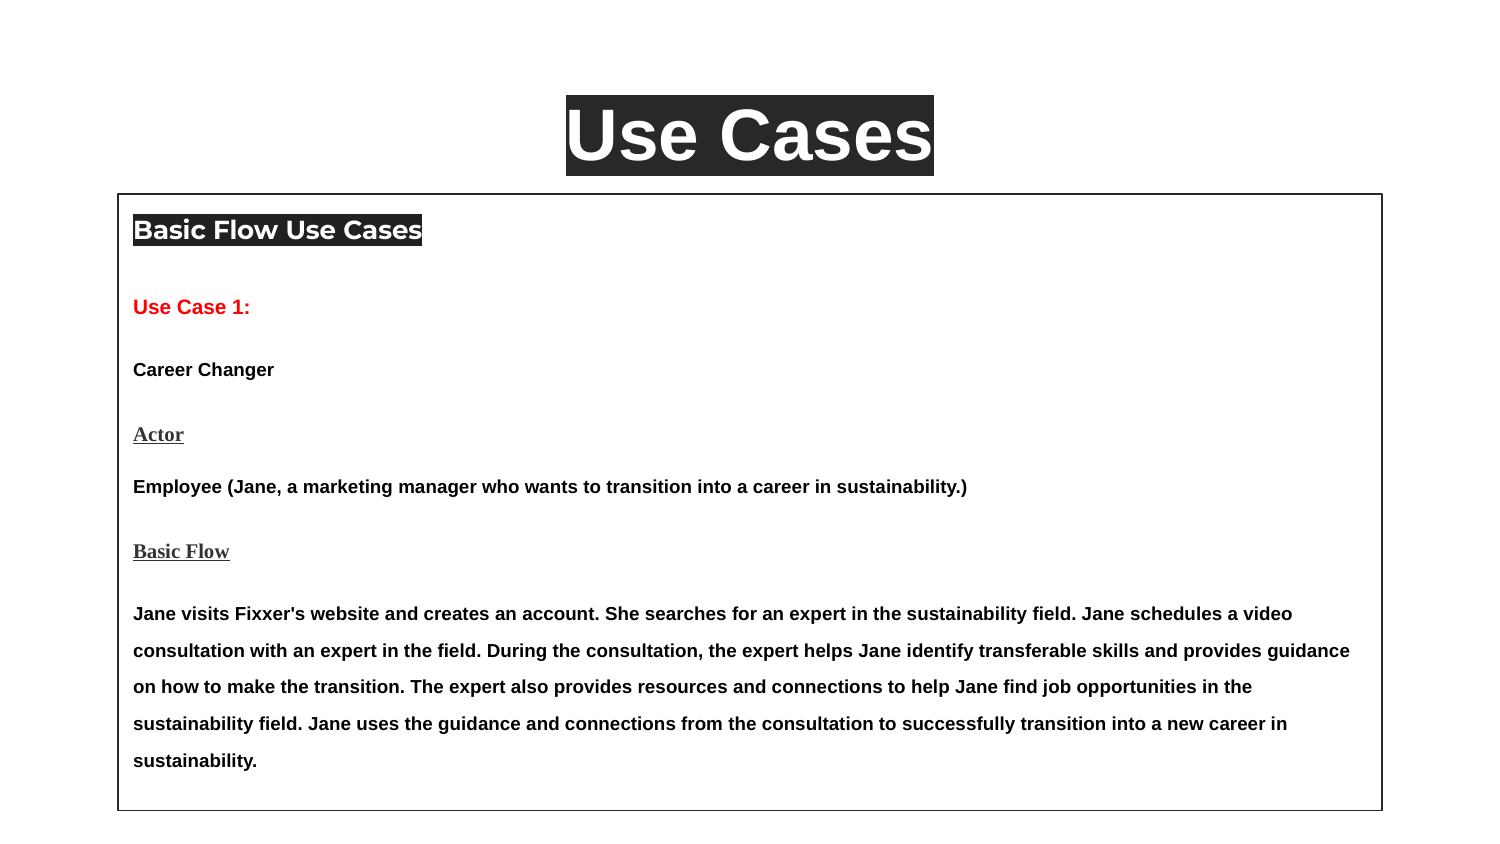

Use Cases
Basic Flow Use Cases
Use Case 1:
Career Changer
Actor
Employee (Jane, a marketing manager who wants to transition into a career in sustainability.)
Basic Flow
Jane visits Fixxer's website and creates an account. She searches for an expert in the sustainability field. Jane schedules a video consultation with an expert in the field. During the consultation, the expert helps Jane identify transferable skills and provides guidance on how to make the transition. The expert also provides resources and connections to help Jane find job opportunities in the sustainability field. Jane uses the guidance and connections from the consultation to successfully transition into a new career in sustainability.